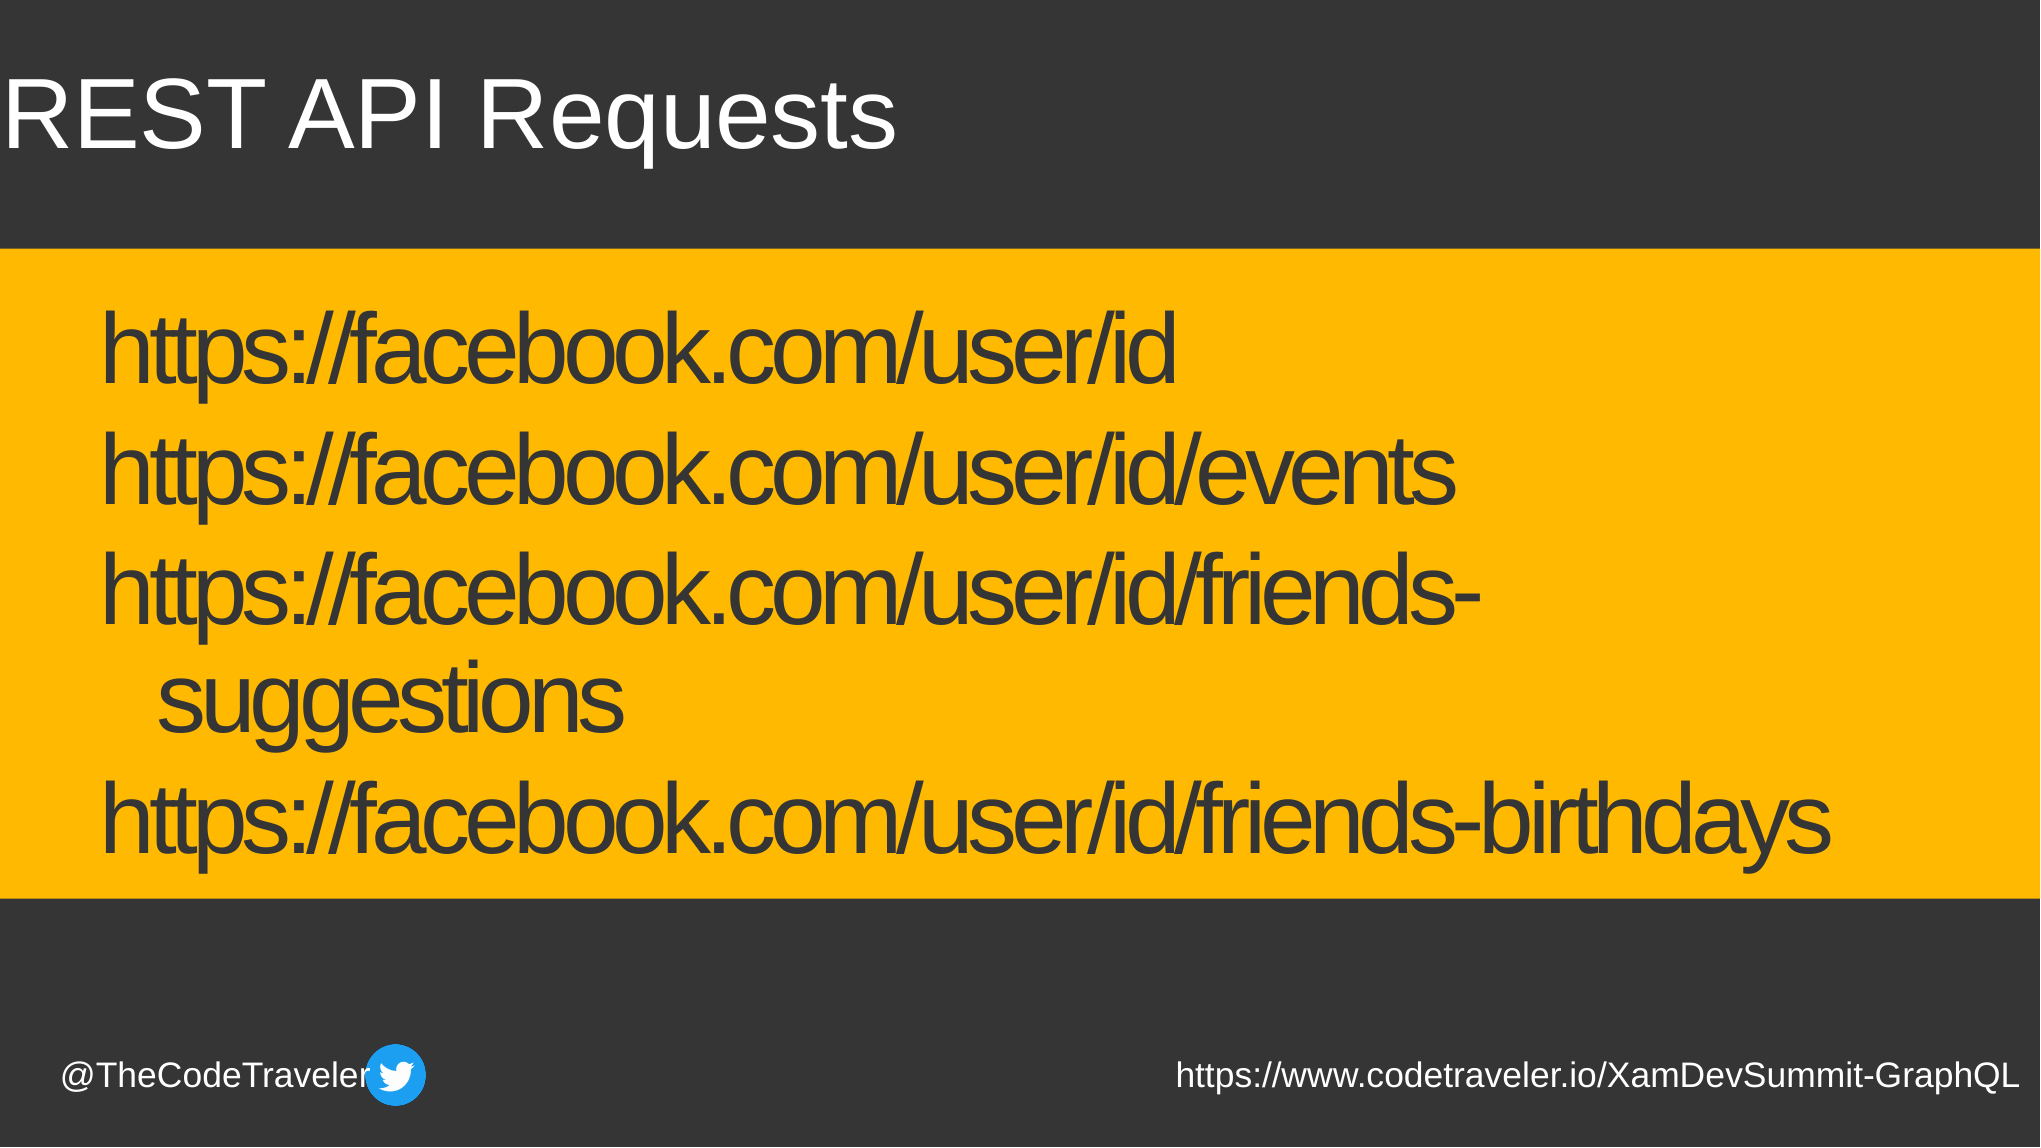

REST API Requests

https://facebook.com/user/id
https://facebook.com/user/id/events
https://facebook.com/user/id/friends-suggestions
https://facebook.com/user/id/friends-birthdays
…